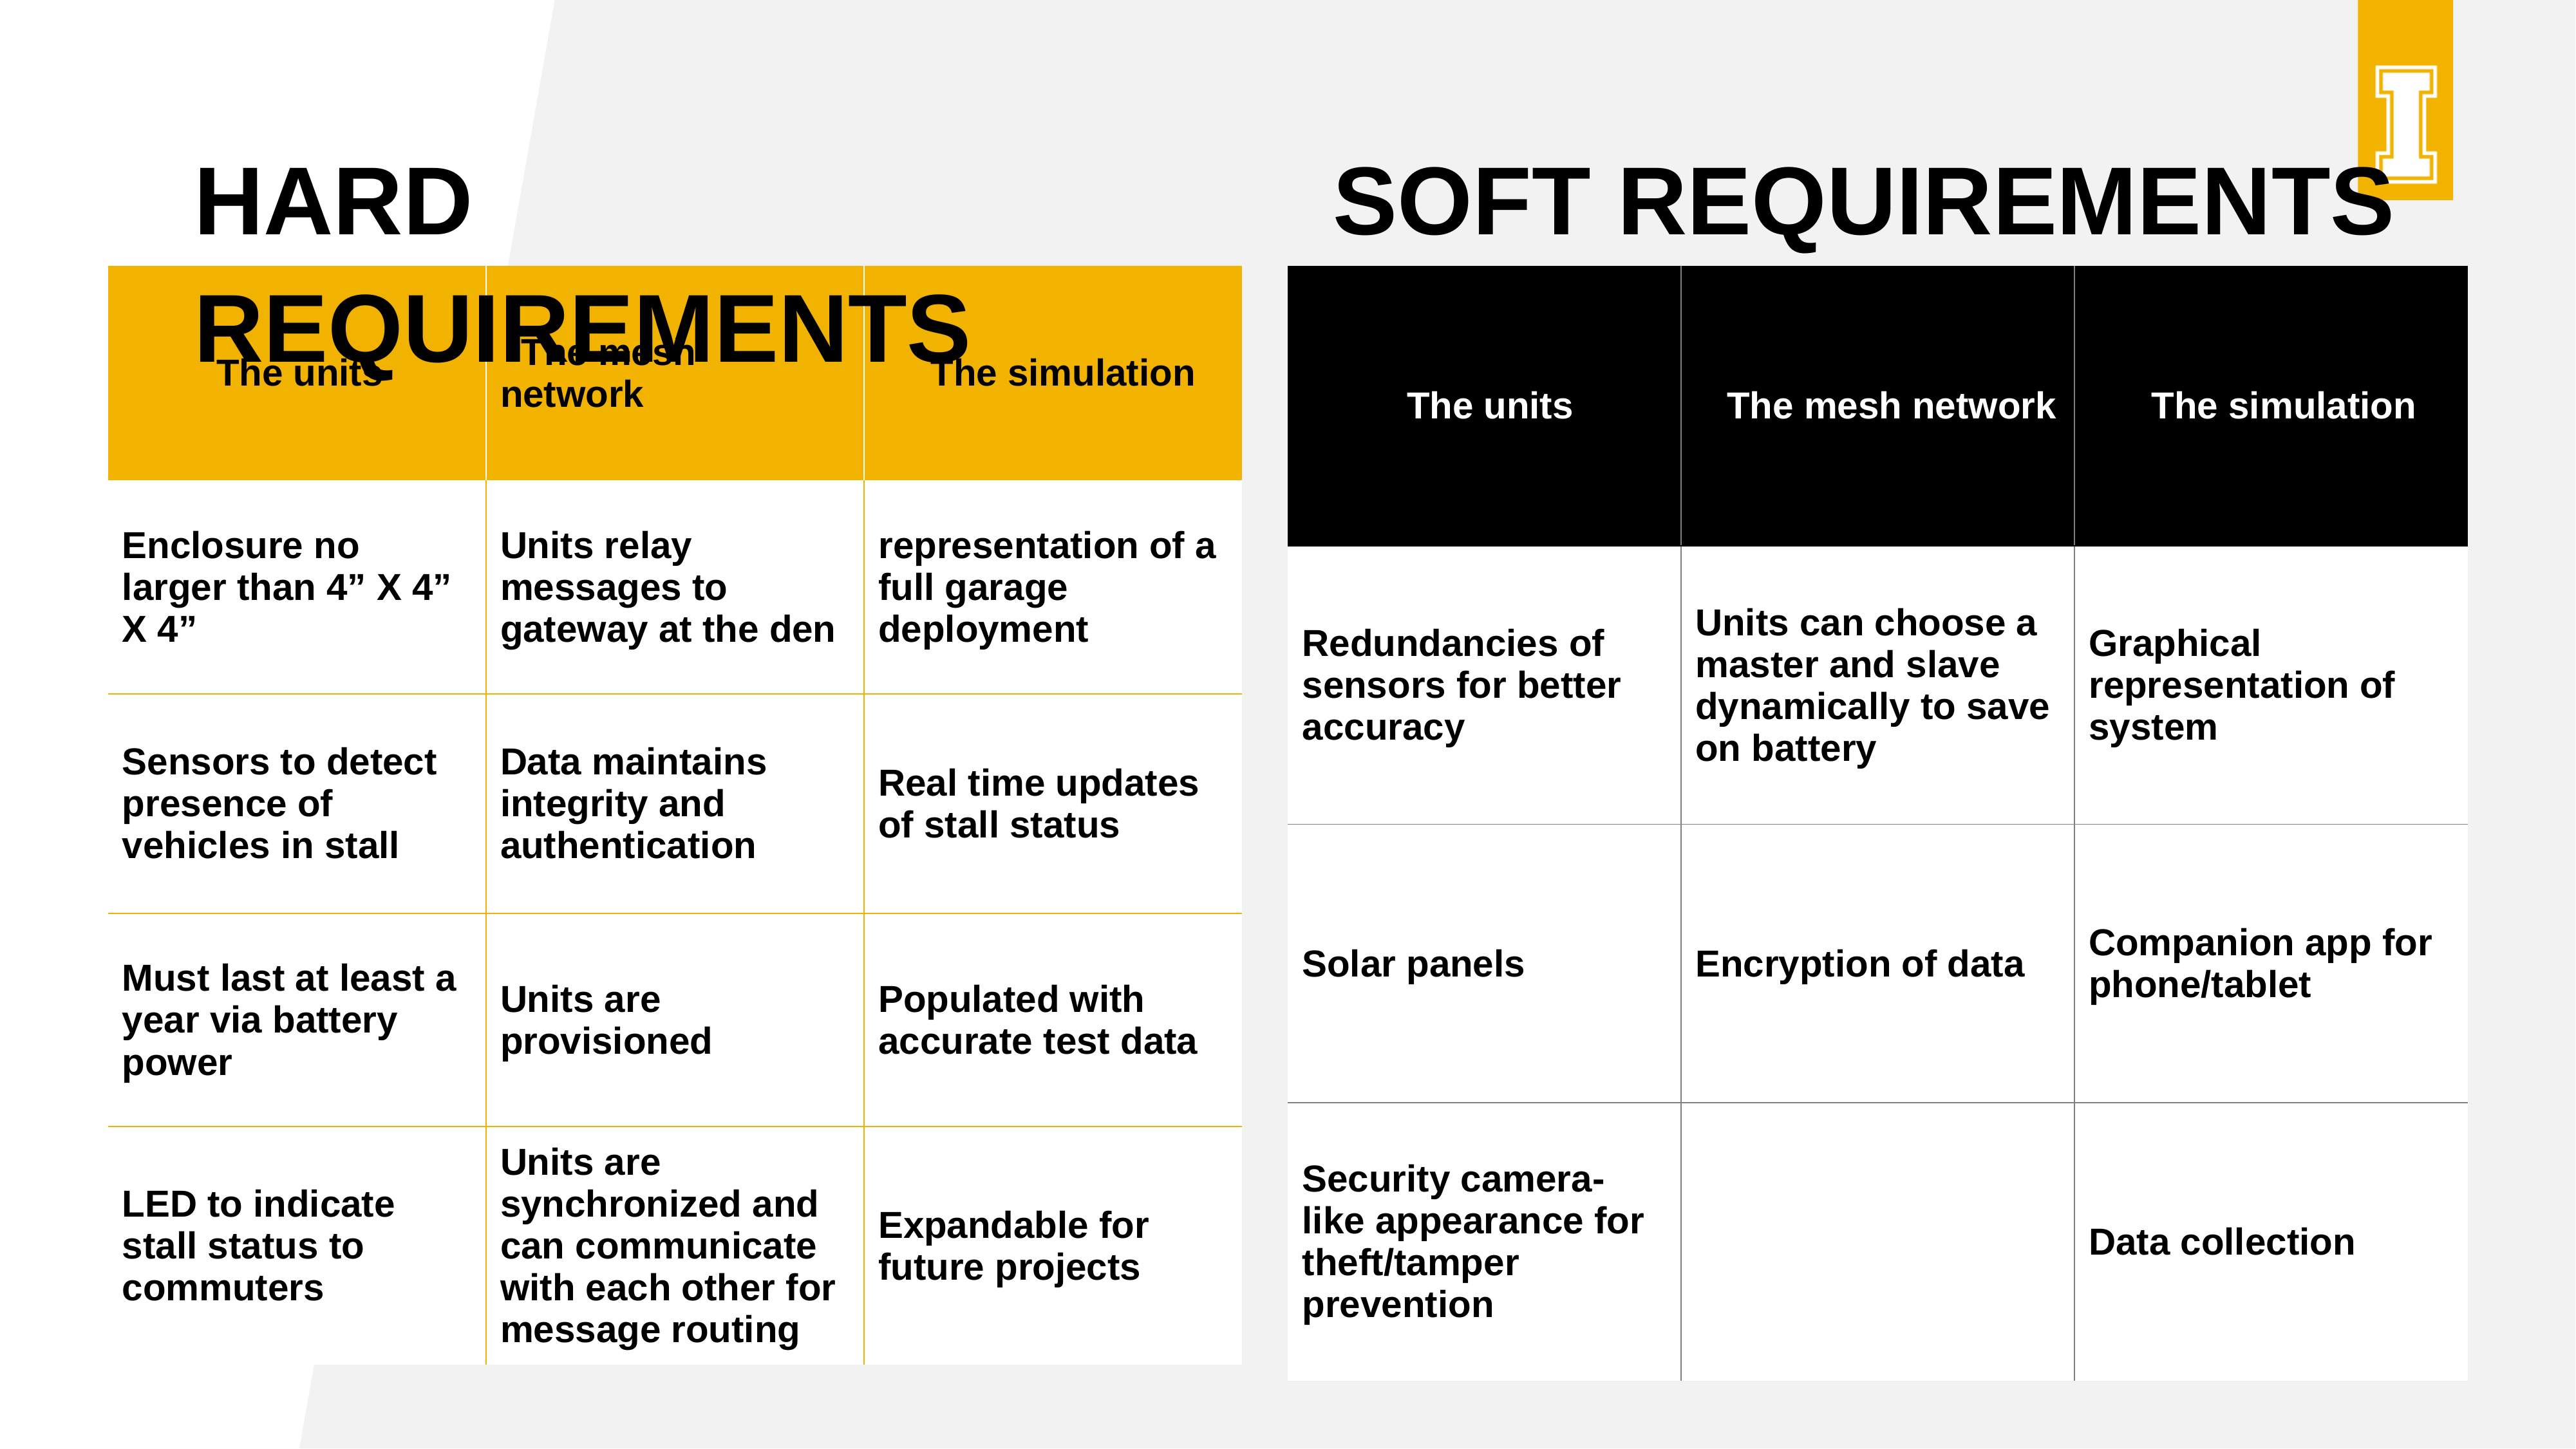

soft requirements
# Hard requirements
| The units | The mesh network | The simulation |
| --- | --- | --- |
| Enclosure no larger than 4” X 4” X 4” | Units relay messages to gateway at the den | representation of a full garage deployment |
| Sensors to detect presence of vehicles in stall | Data maintains integrity and authentication | Real time updates of stall status |
| Must last at least a year via battery power | Units are provisioned | Populated with accurate test data |
| LED to indicate stall status to commuters | Units are synchronized and can communicate with each other for message routing | Expandable for future projects |
| The units | The mesh network | The simulation |
| --- | --- | --- |
| Redundancies of sensors for better accuracy | Units can choose a master and slave dynamically to save on battery | Graphical representation of system |
| Solar panels | Encryption of data | Companion app for phone/tablet |
| Security camera-like appearance for theft/tamper prevention |  | Data collection |